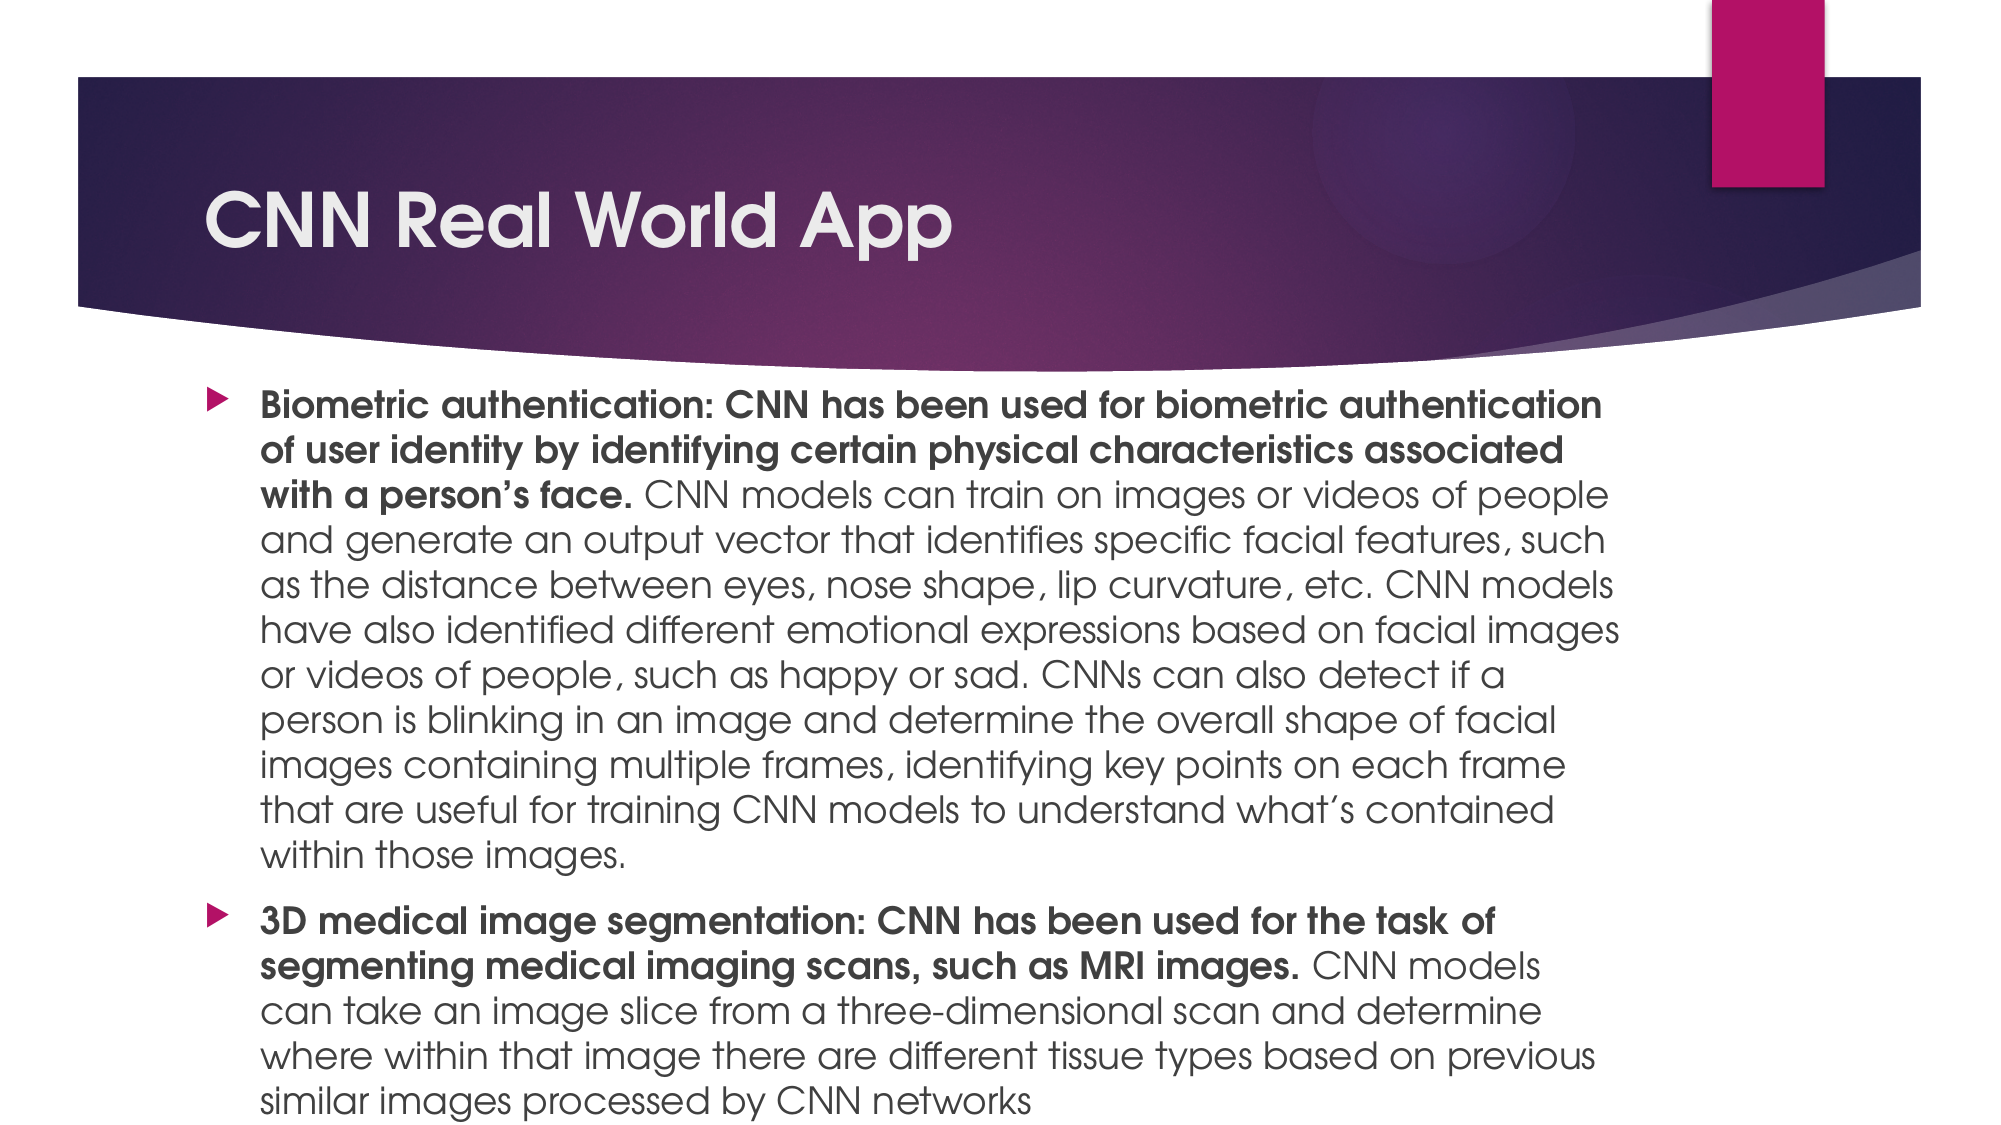

# CNN Real World App
Biometric authentication: CNN has been used for biometric authentication of user identity by identifying certain physical characteristics associated with a person’s face. CNN models can train on images or videos of people and generate an output vector that identifies specific facial features, such as the distance between eyes, nose shape, lip curvature, etc. CNN models have also identified different emotional expressions based on facial images or videos of people, such as happy or sad. CNNs can also detect if a person is blinking in an image and determine the overall shape of facial images containing multiple frames, identifying key points on each frame that are useful for training CNN models to understand what’s contained within those images.
3D medical image segmentation: CNN has been used for the task of segmenting medical imaging scans, such as MRI images. CNN models can take an image slice from a three-dimensional scan and determine where within that image there are different tissue types based on previous similar images processed by CNN networks